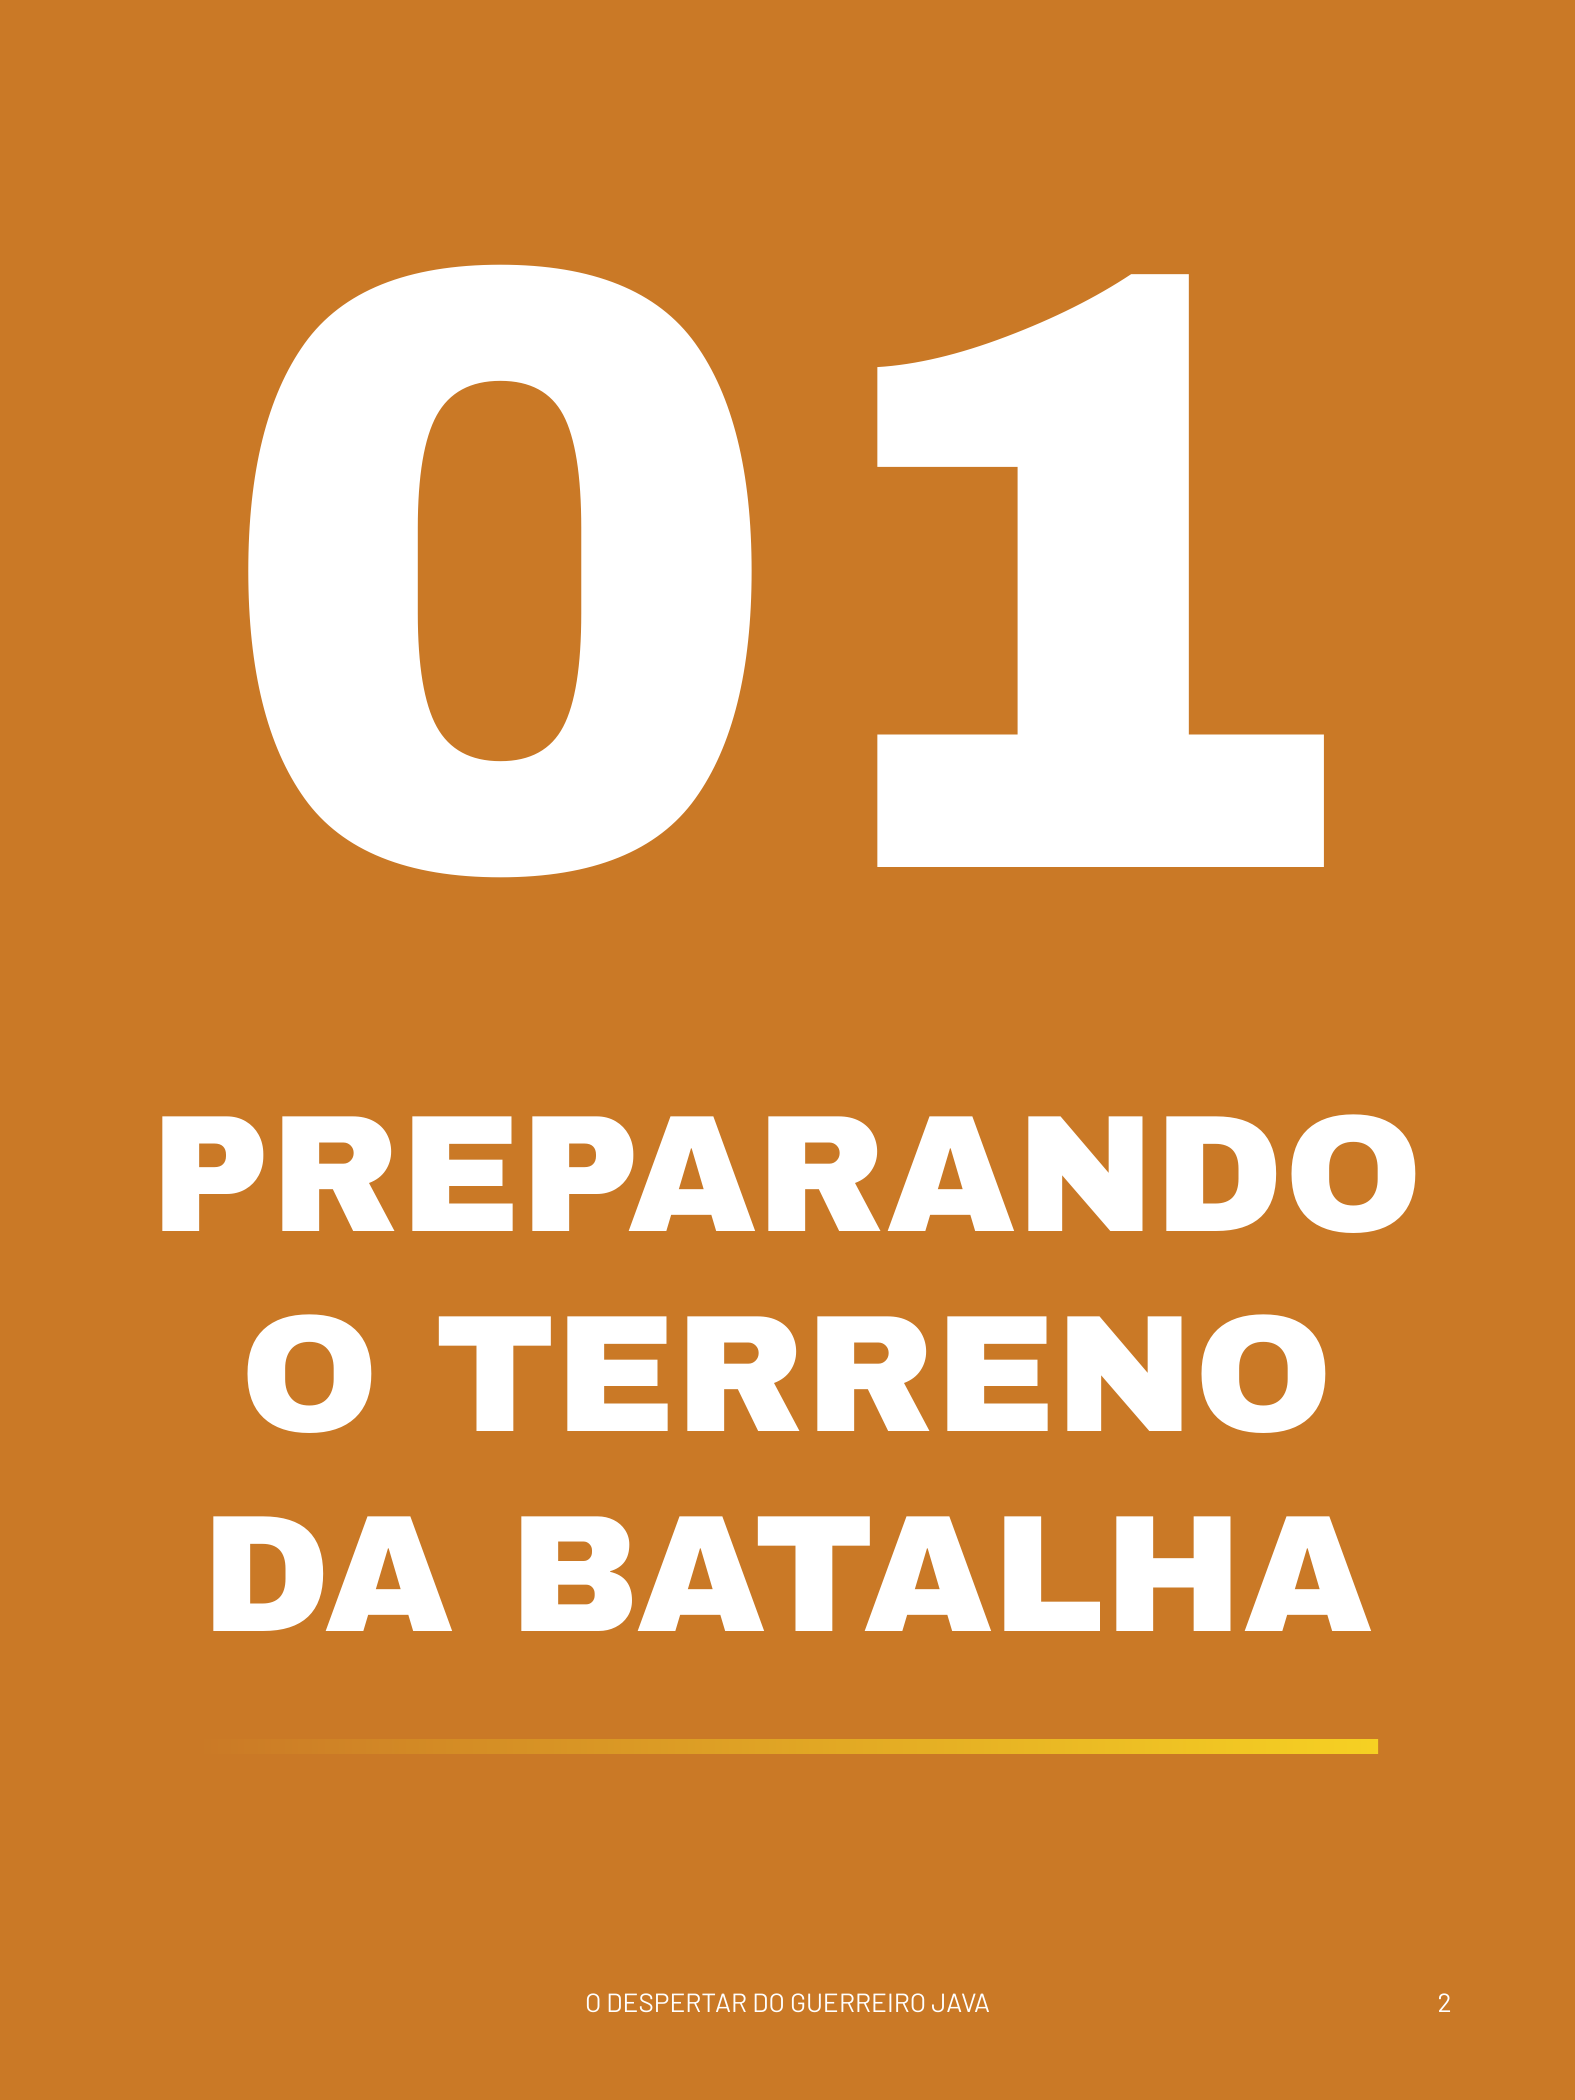

01
PREPARANDO O TERRENO DA BATALHA

O DESPERTAR DO GUERREIRO JAVA
2